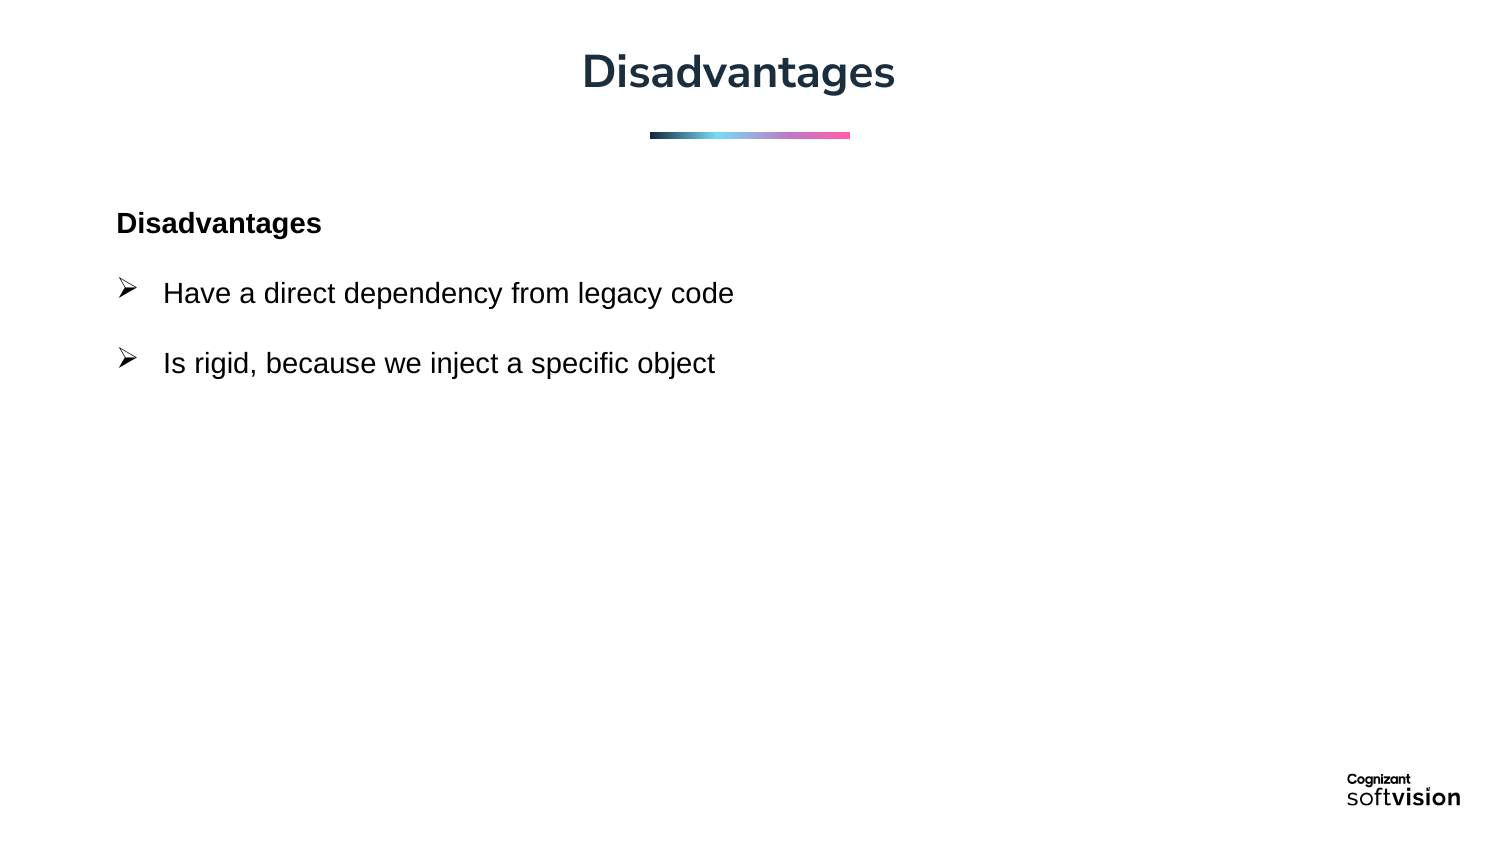

Disadvantages
Disadvantages

Have a direct dependency from legacy code

Is rigid, because we inject a specific object